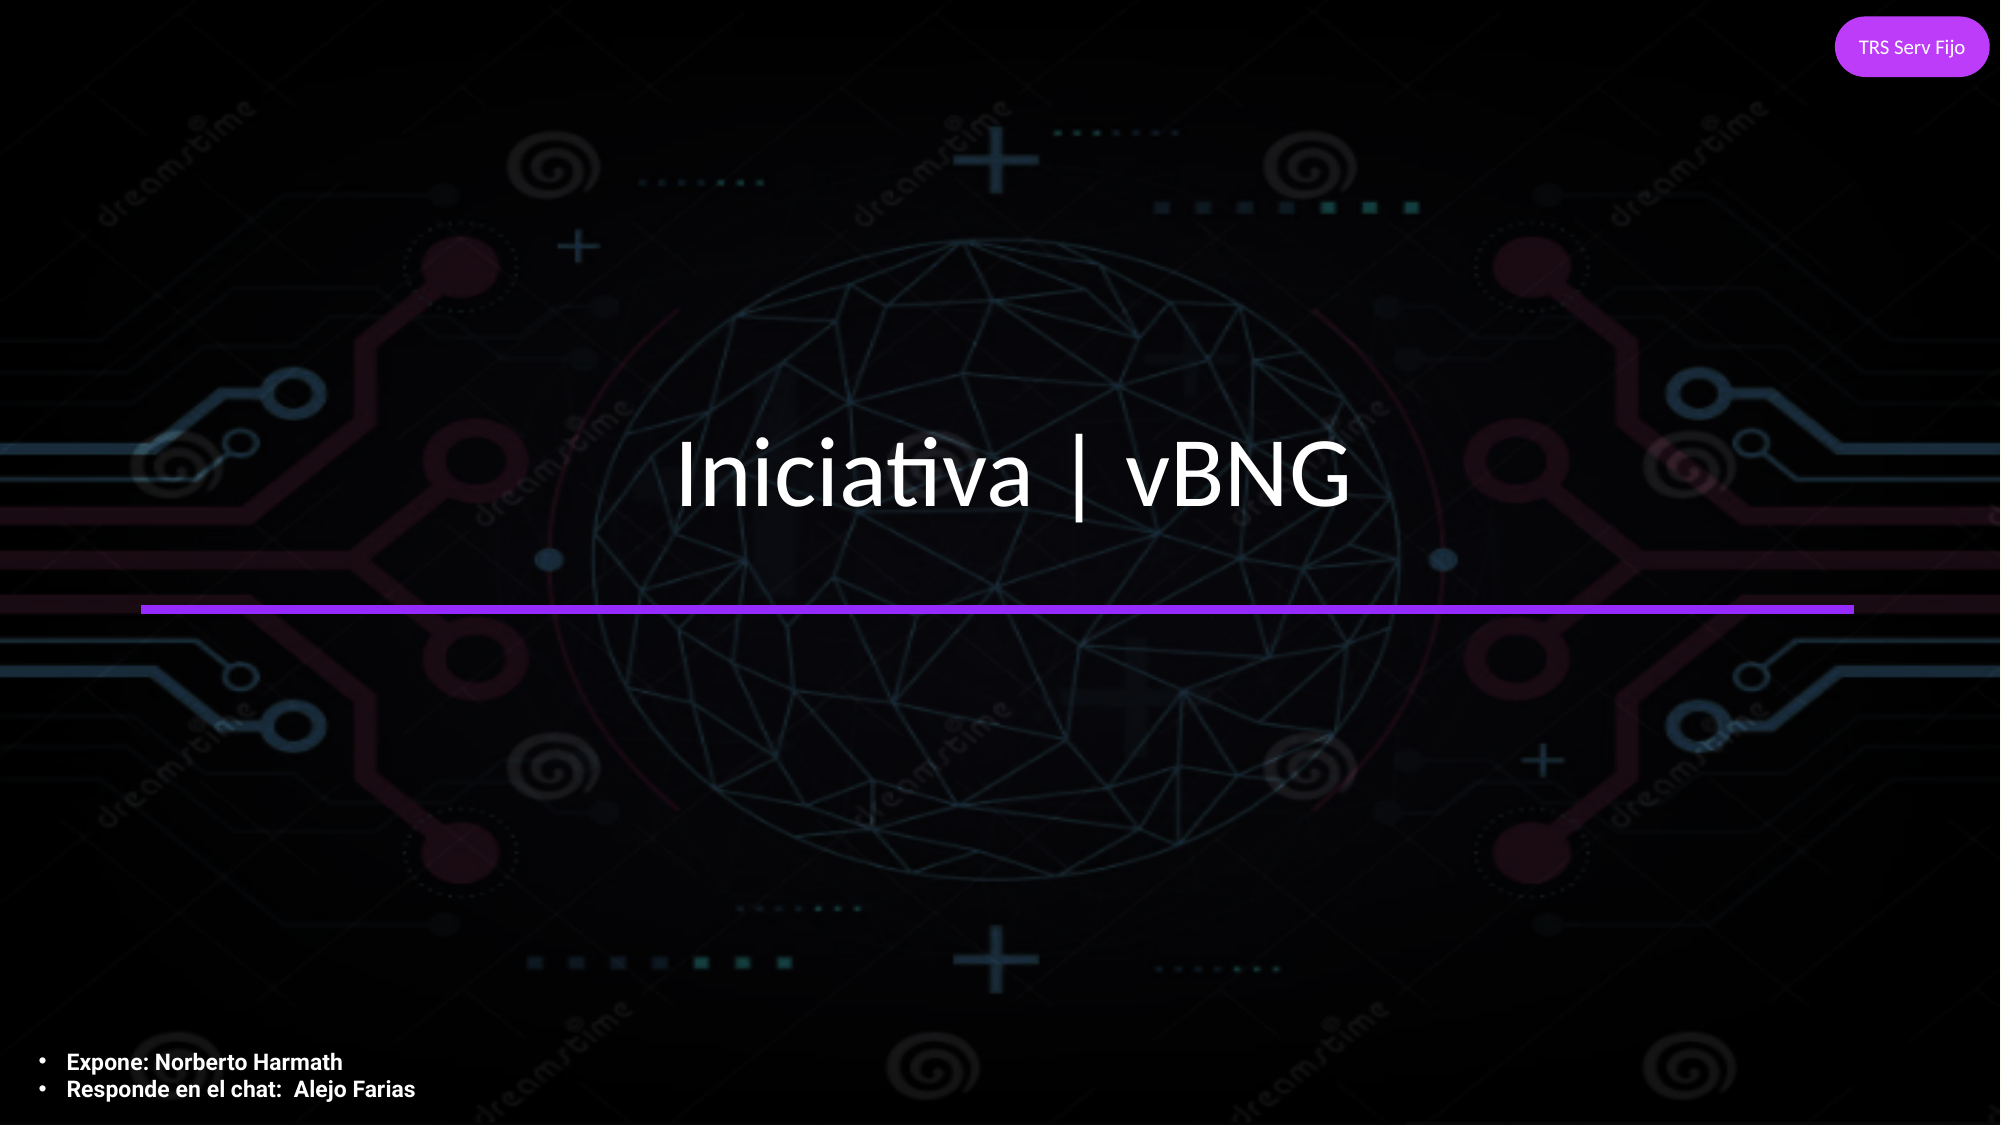

TRS Serv Fijo
# Iniciativa | vBNG
Expone: Norberto Harmath
Responde en el chat:  Alejo Farias